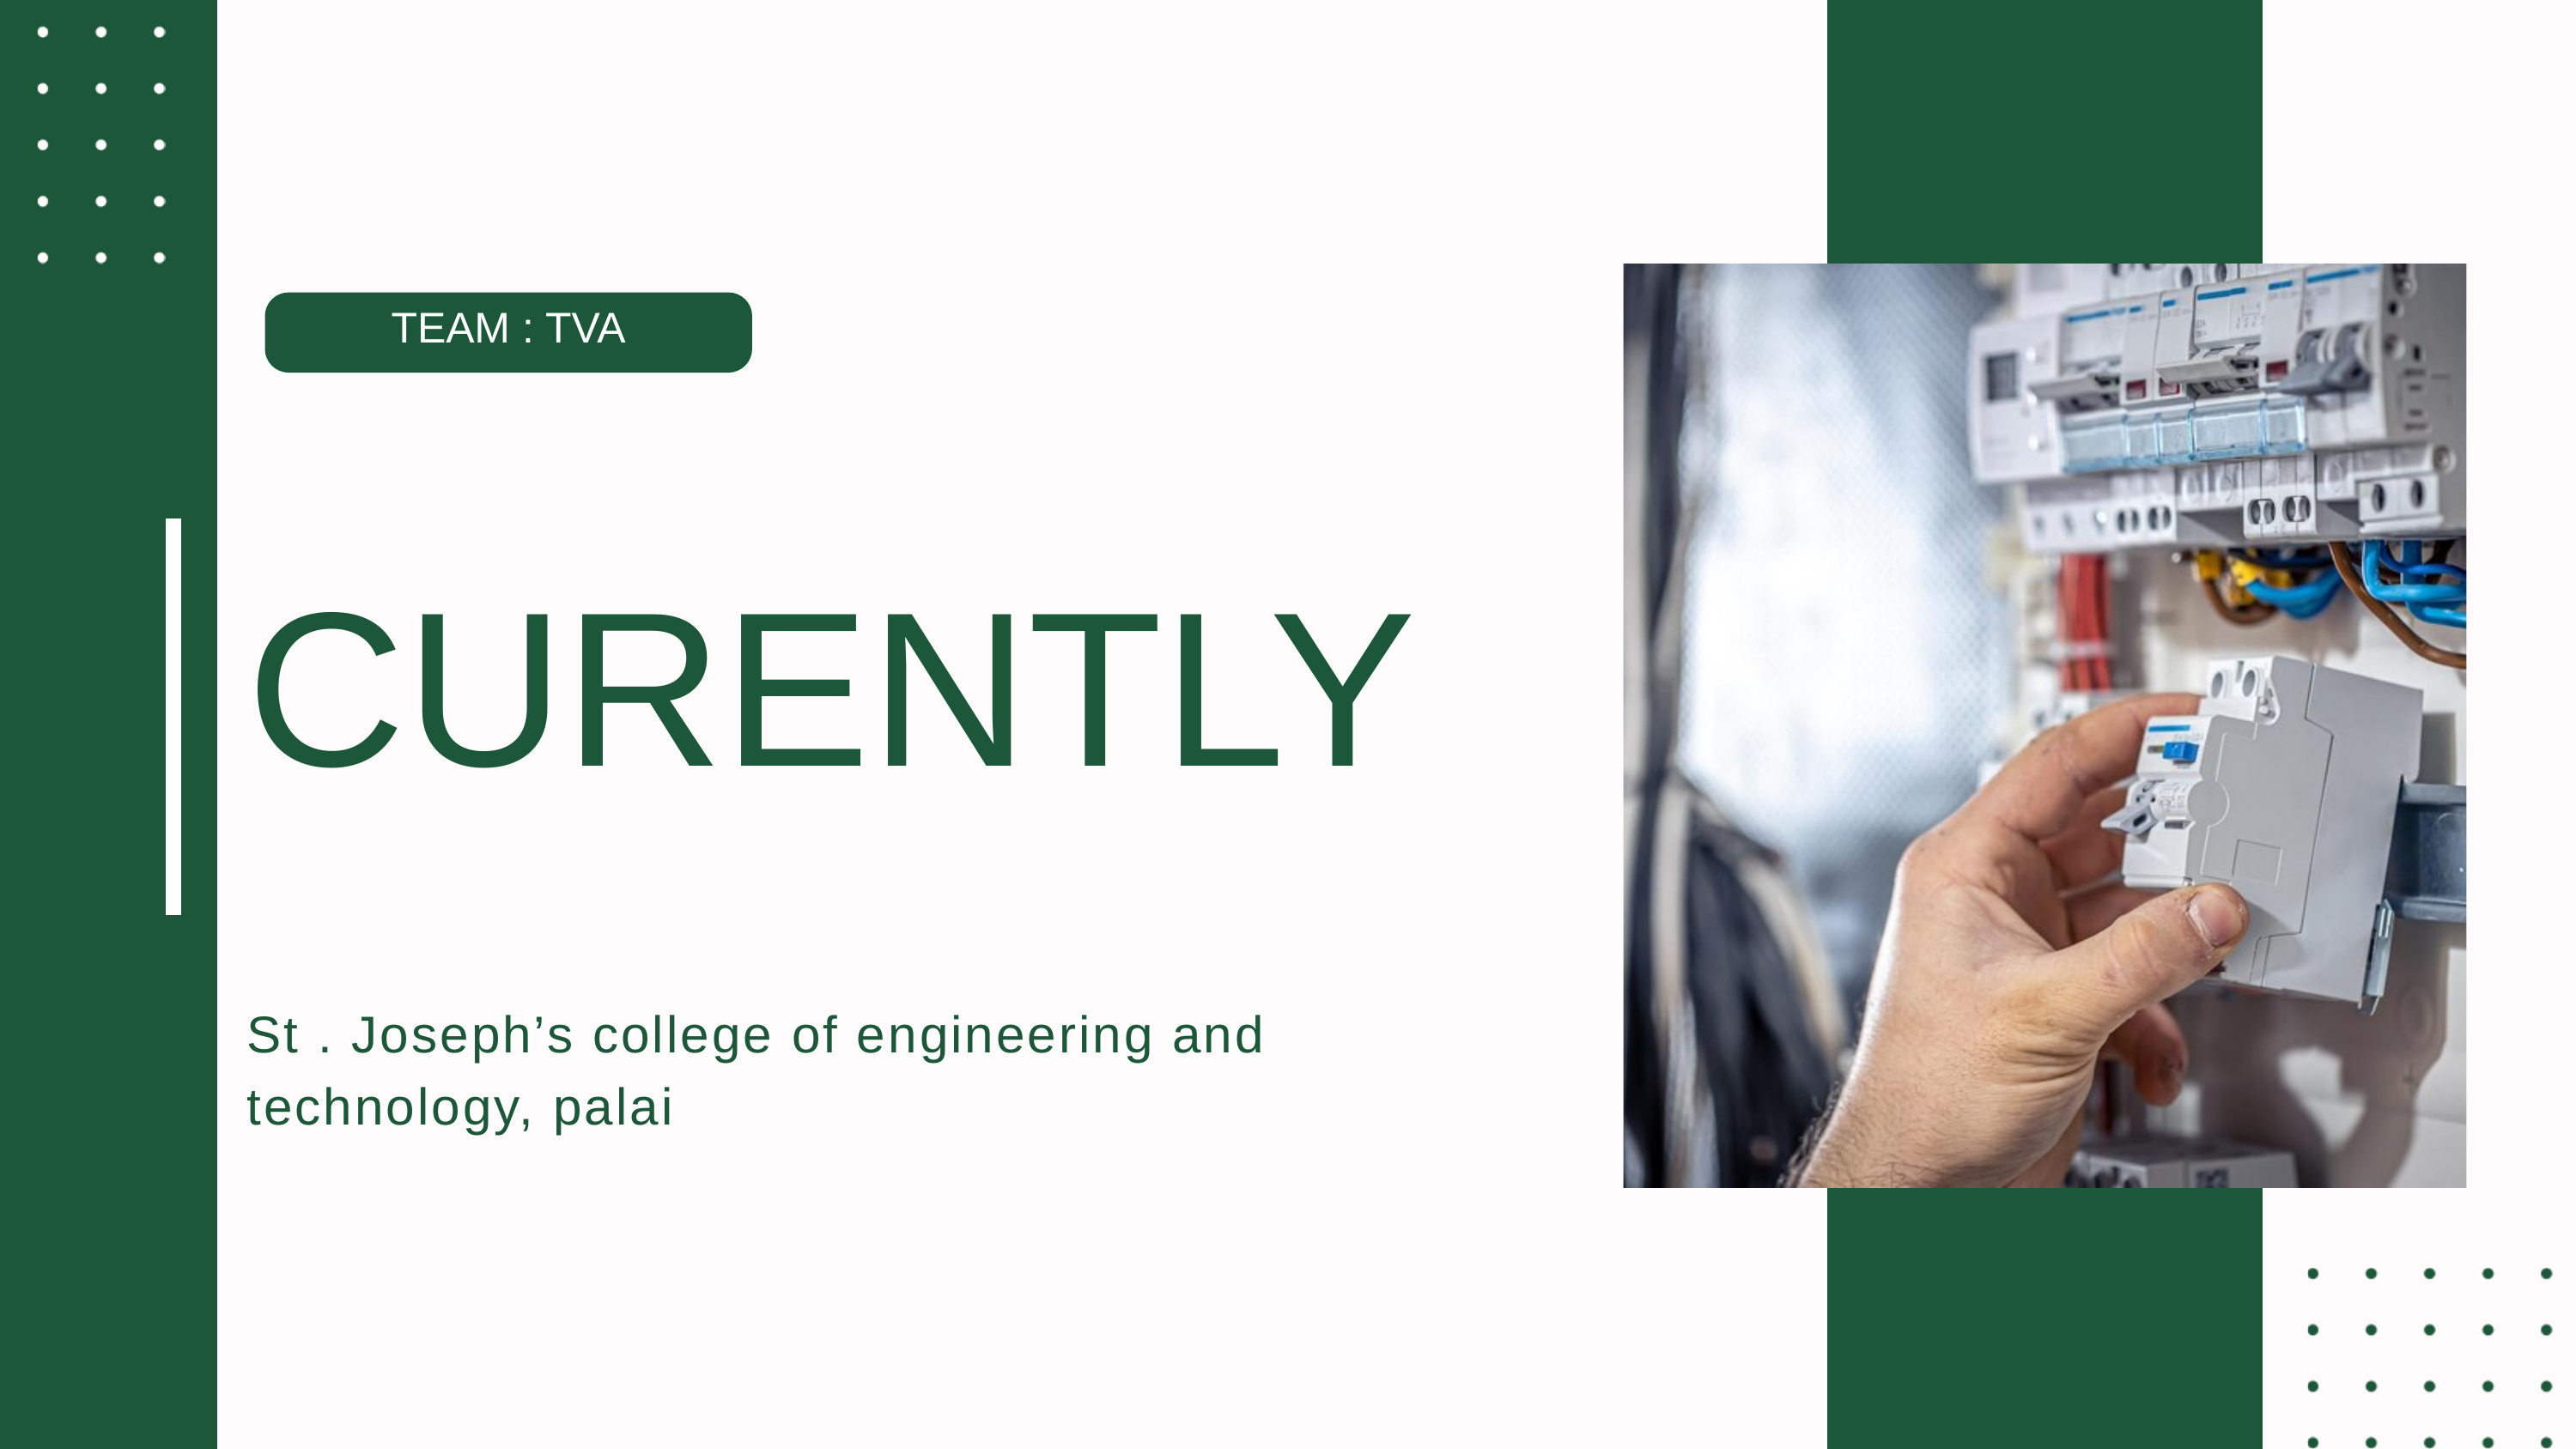

TEAM : TVA

CURENTLY
St . Joseph’s college of engineering and technology, palai